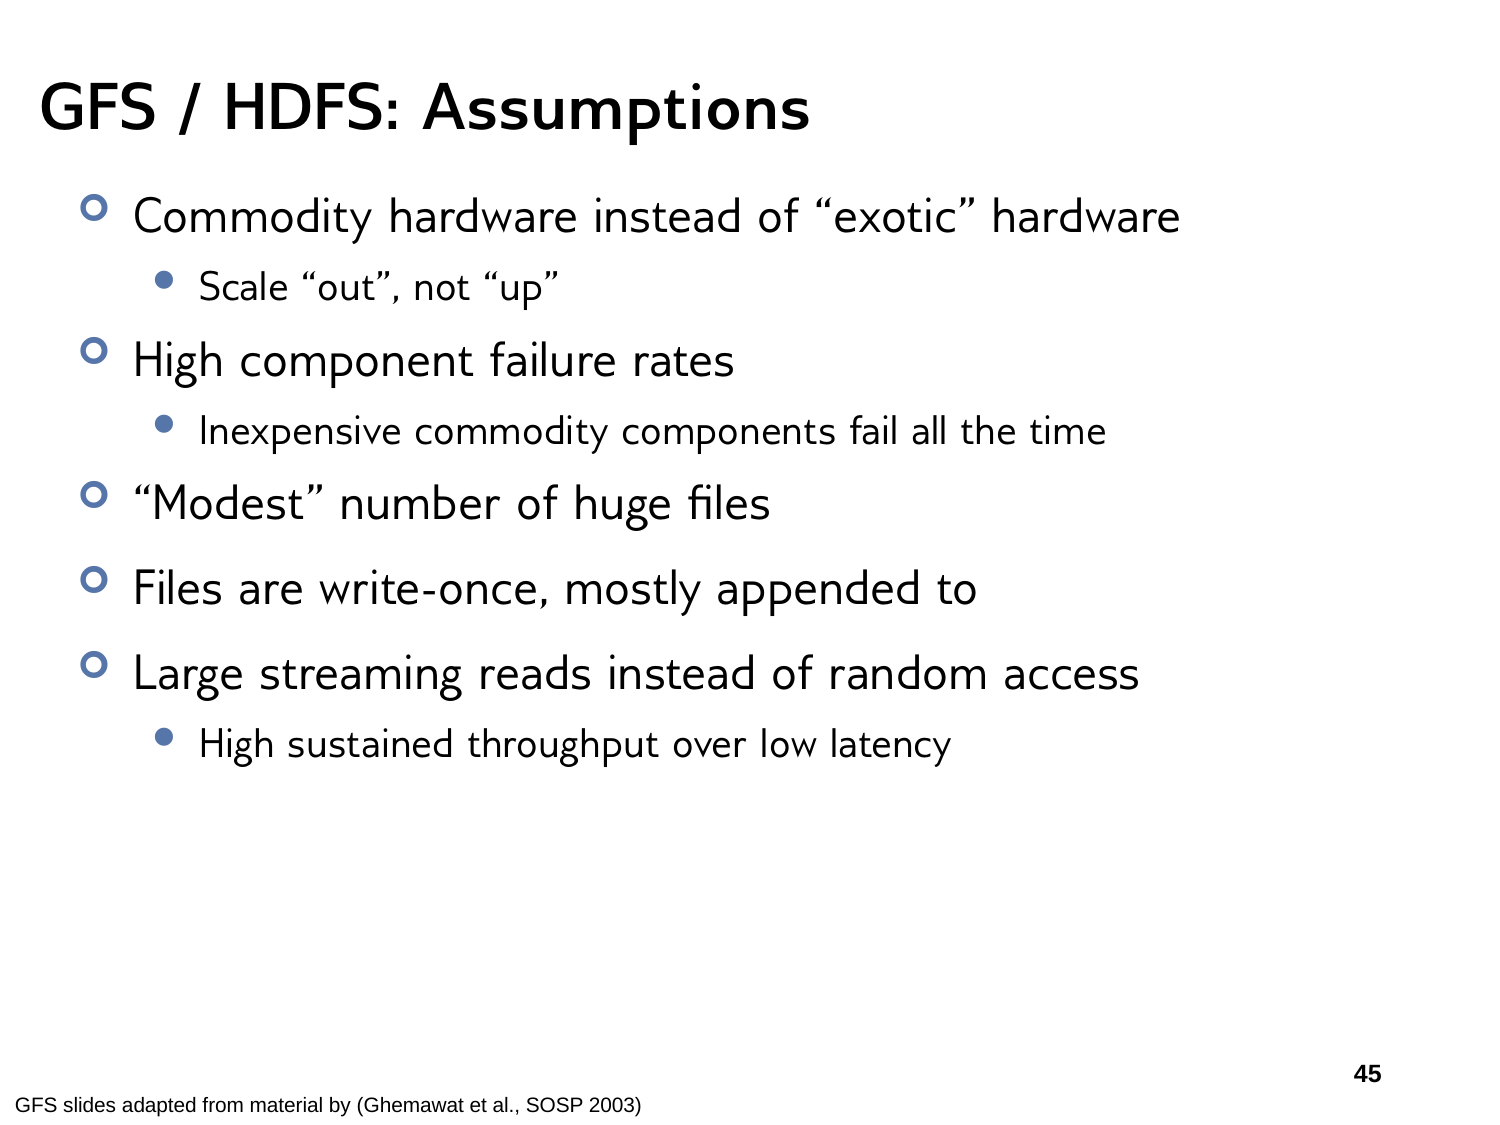

# GFS / HDFS: Assumptions
Commodity hardware instead of “exotic” hardware
Scale “out”, not “up”
High component failure rates
Inexpensive commodity components fail all the time
“Modest” number of huge files
Files are write-once, mostly appended to
Large streaming reads instead of random access
High sustained throughput over low latency
45
GFS slides adapted from material by (Ghemawat et al., SOSP 2003)